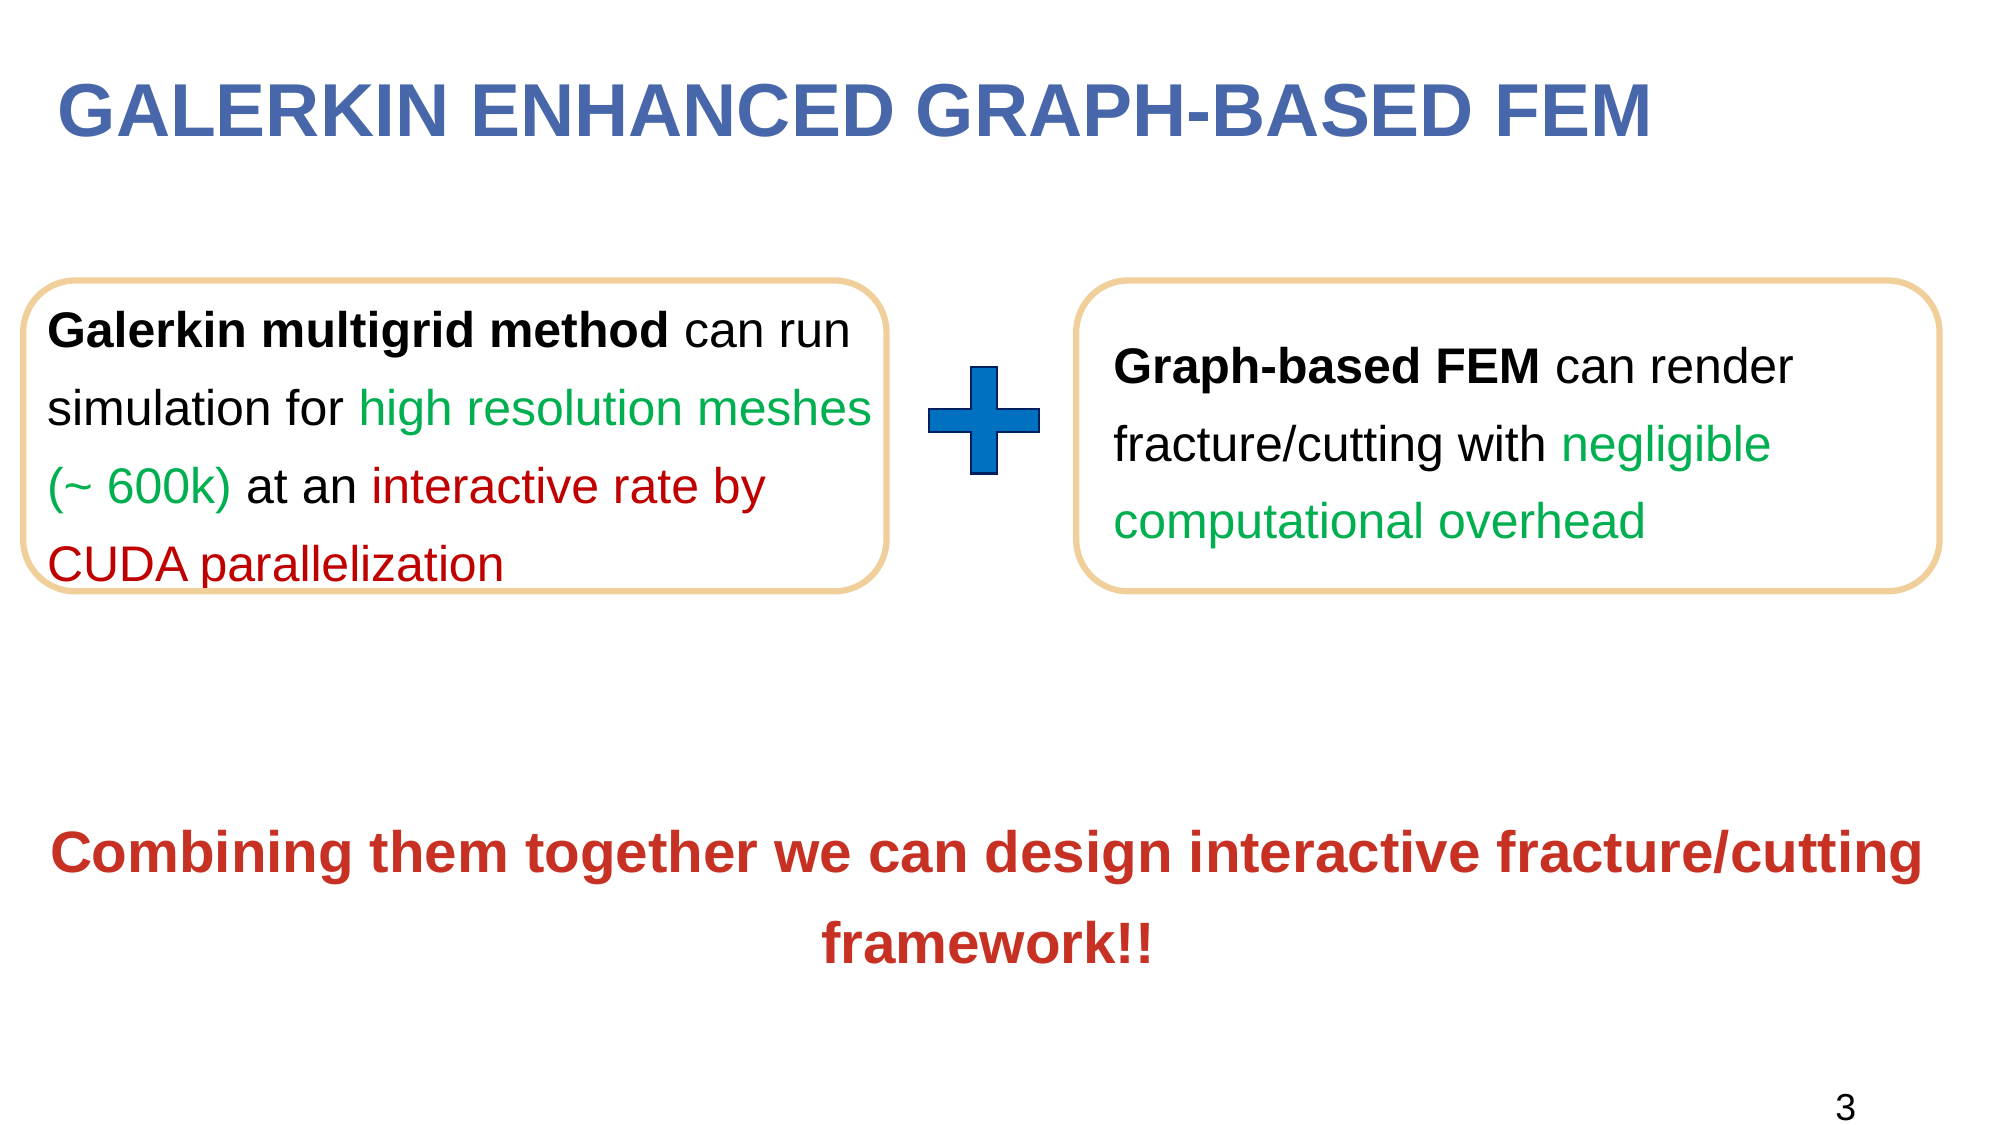

# Galerkin enhanced graph-based FEM
Galerkin multigrid method can run simulation for high resolution meshes (~ 600k) at an interactive rate by CUDA parallelization

Graph-based FEM can render fracture/cutting with negligible computational overhead

Combining them together we can design interactive fracture/cutting framework!!
3